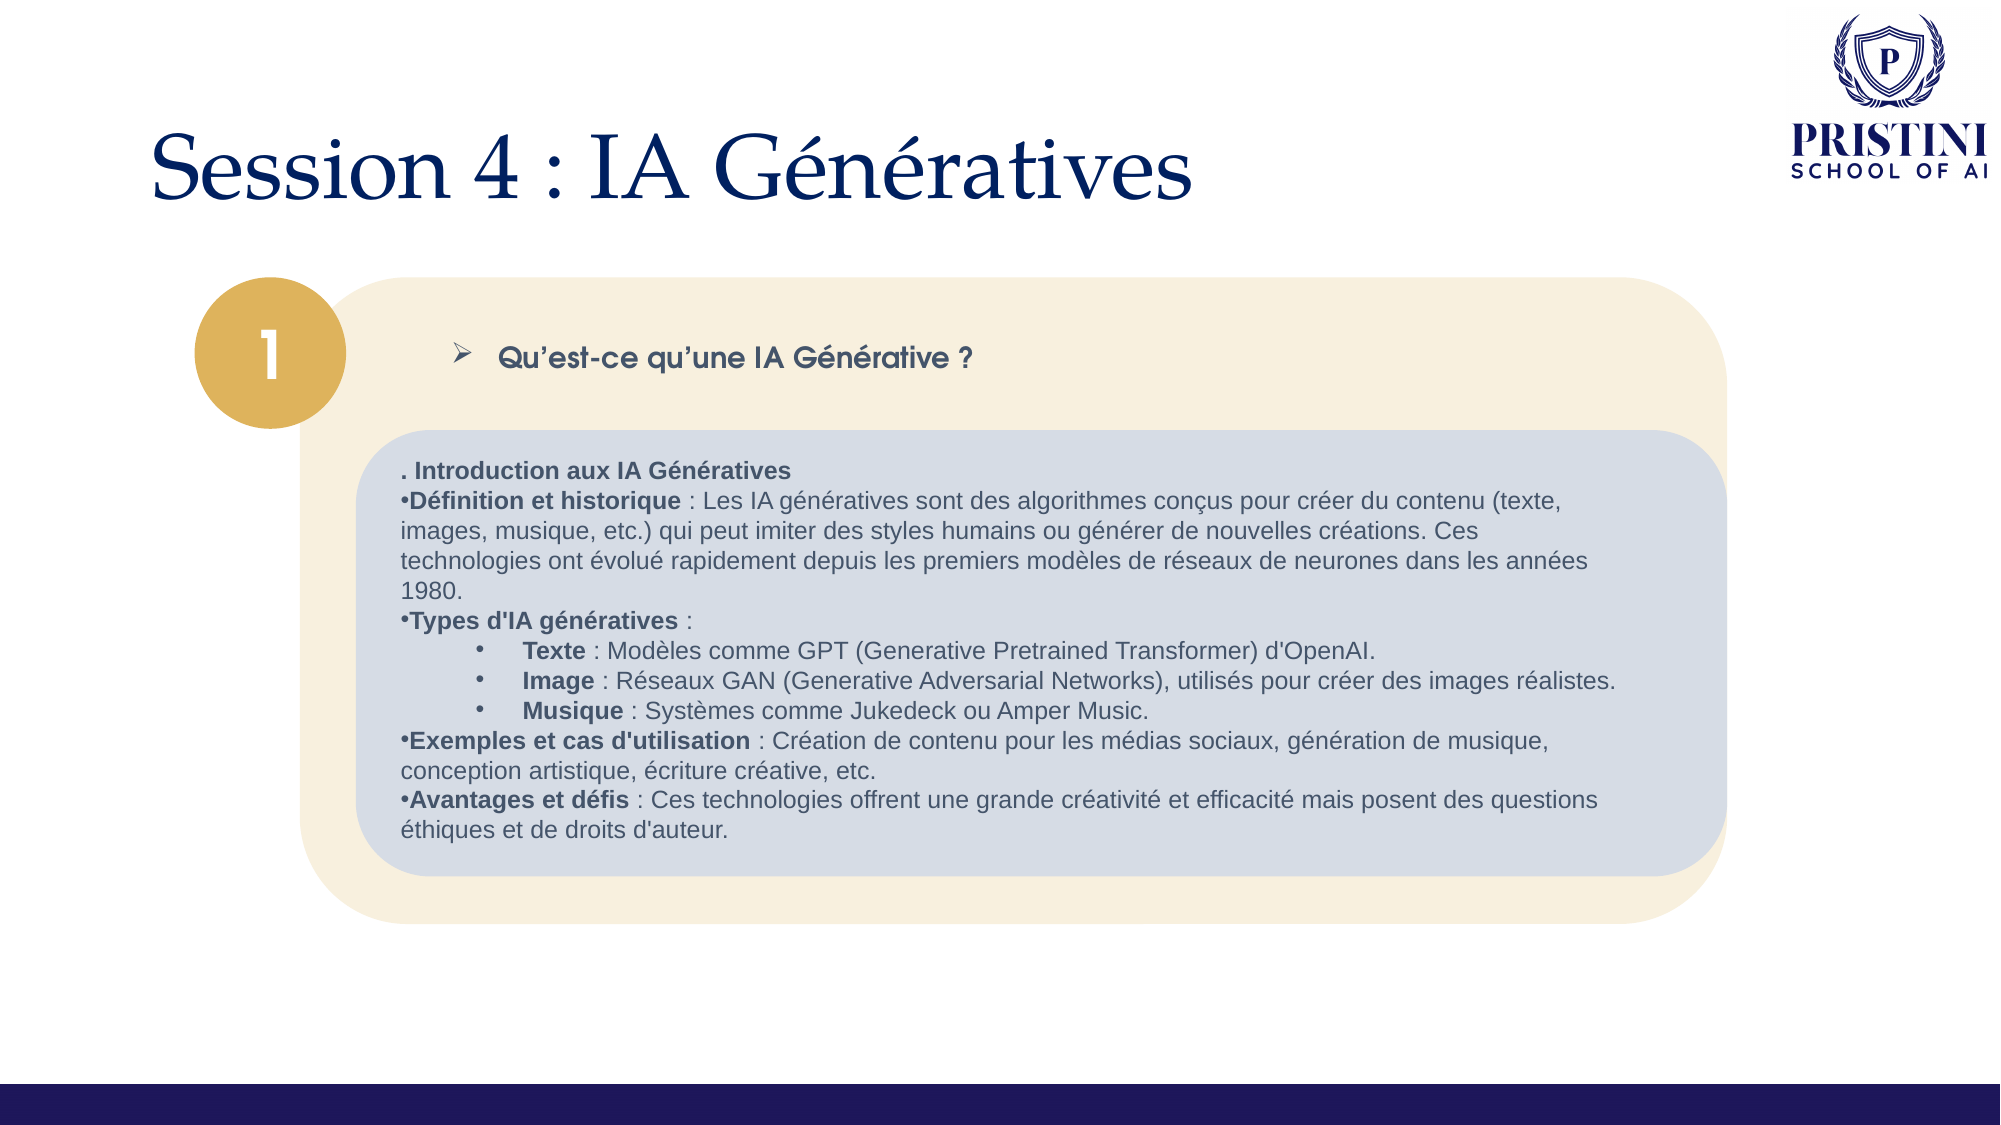

# Session 4 : IA Génératives
1

Qu’est-ce qu’une IA Générative ?

. Introduction aux IA Génératives
Définition et historique : Les IA génératives sont des algorithmes conçus pour créer du contenu (texte, images, musique, etc.) qui peut imiter des styles humains ou générer de nouvelles créations. Ces technologies ont évolué rapidement depuis les premiers modèles de réseaux de neurones dans les années 1980.
Types d'IA génératives :
Texte : Modèles comme GPT (Generative Pretrained Transformer) d'OpenAI.
Image : Réseaux GAN (Generative Adversarial Networks), utilisés pour créer des images réalistes.
Musique : Systèmes comme Jukedeck ou Amper Music.
Exemples et cas d'utilisation : Création de contenu pour les médias sociaux, génération de musique, conception artistique, écriture créative, etc.
Avantages et défis : Ces technologies offrent une grande créativité et efficacité mais posent des questions éthiques et de droits d'auteur.